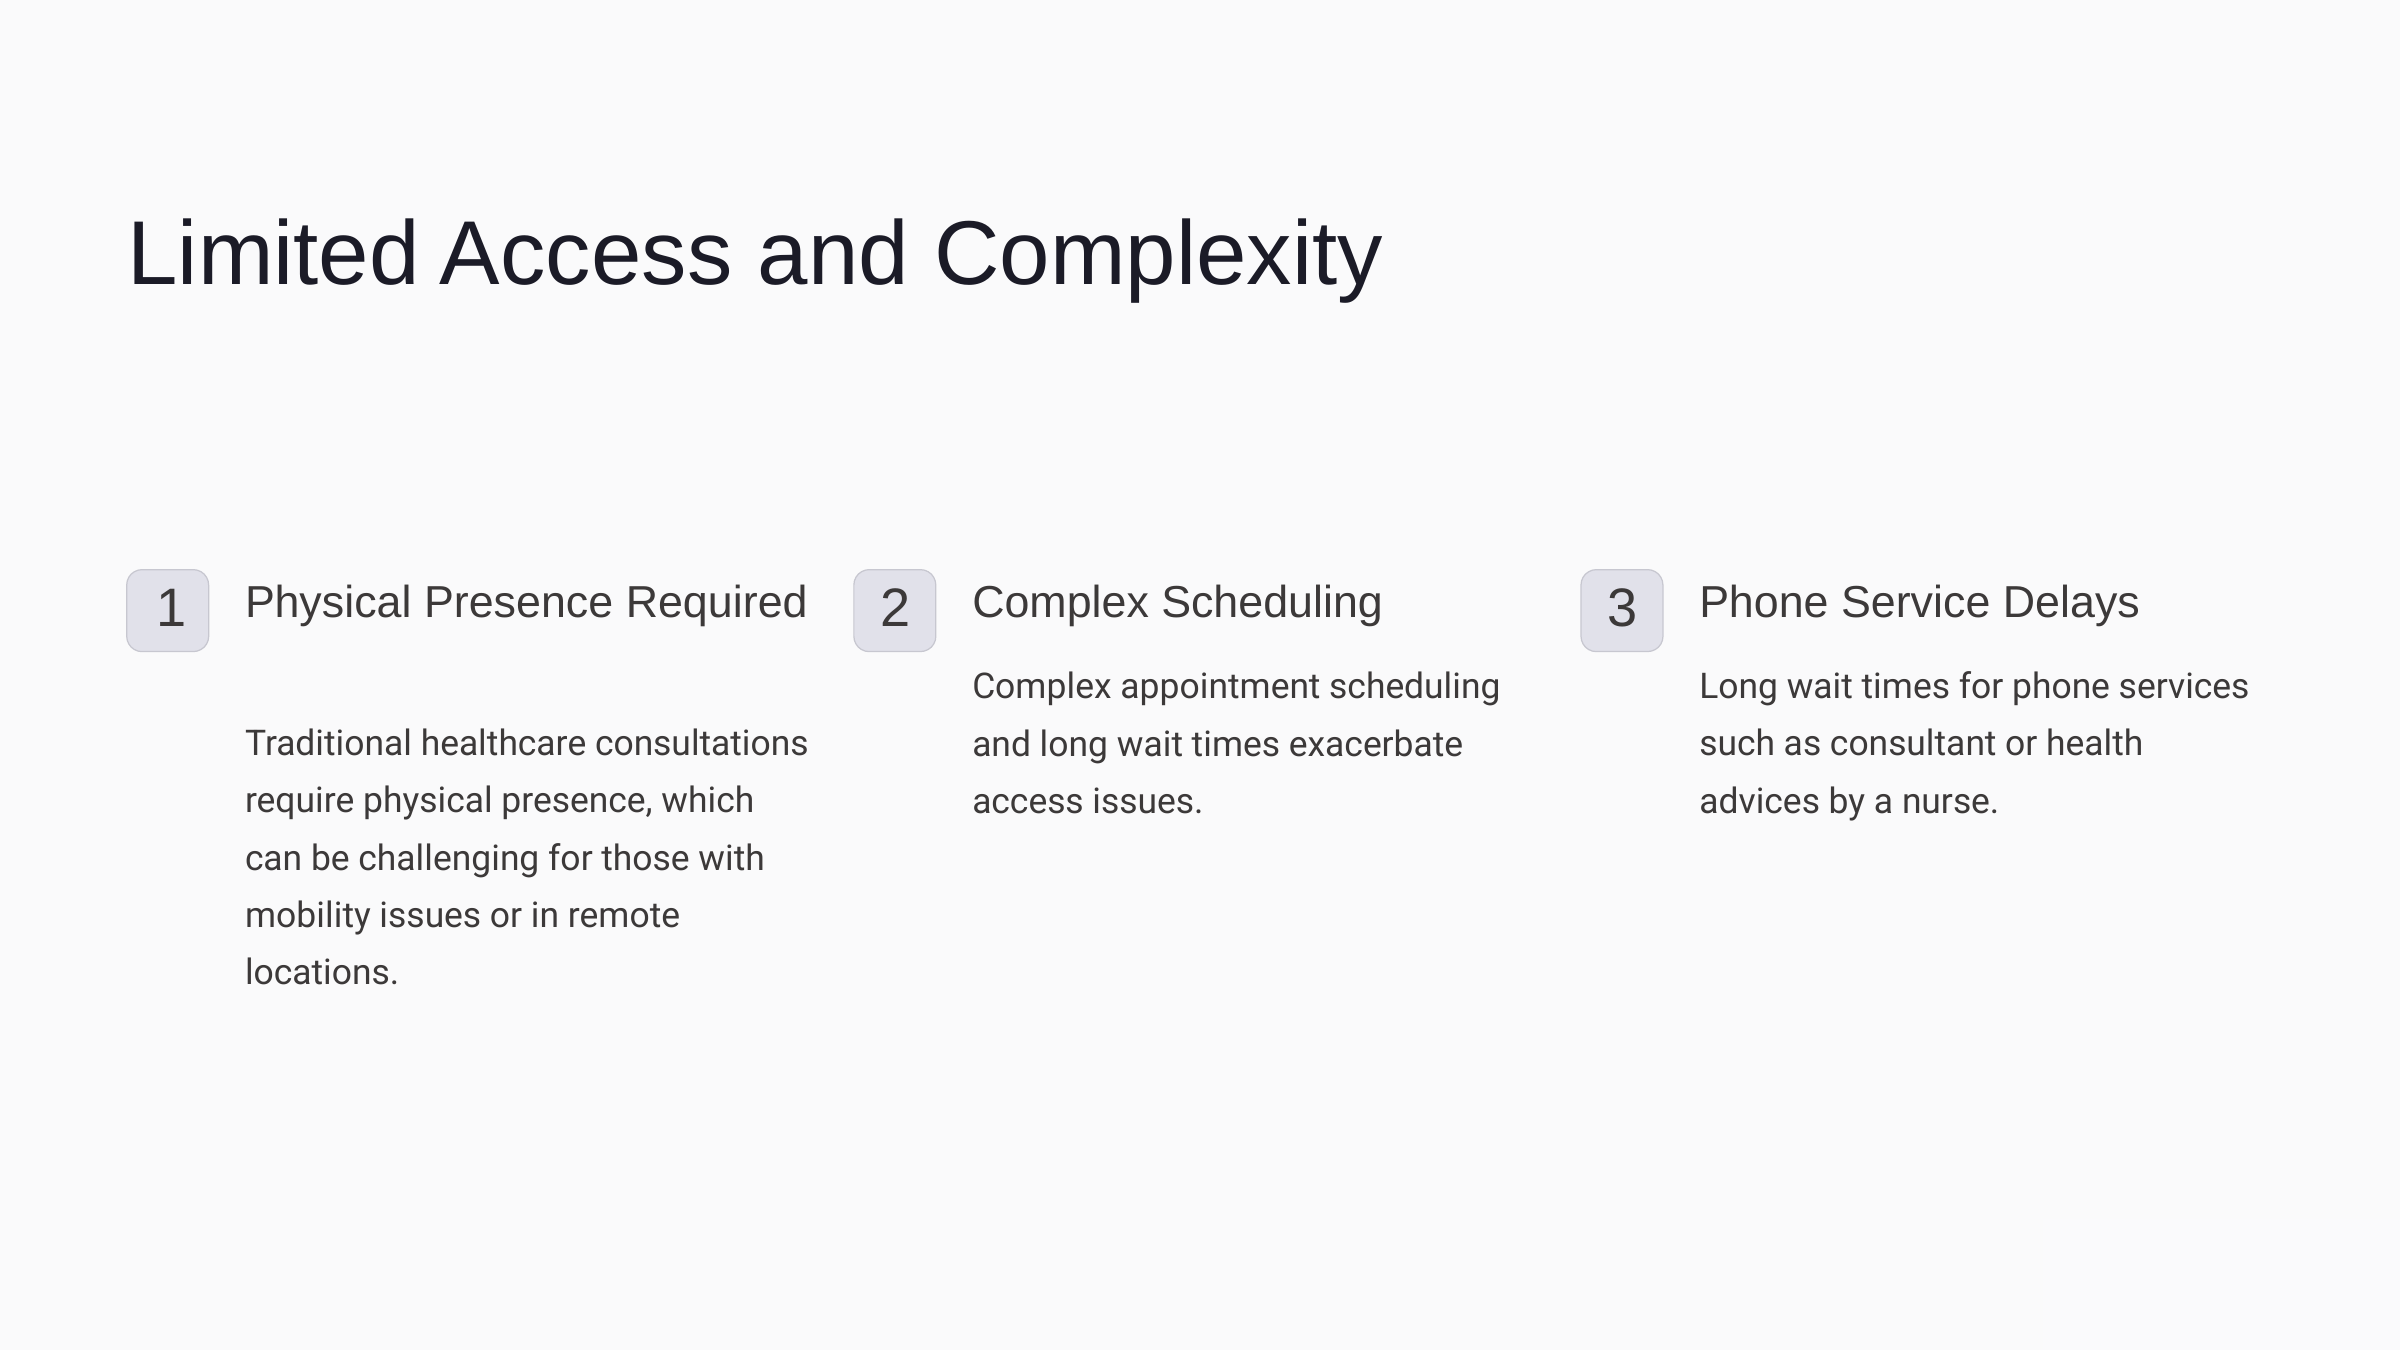

Limited Access and Complexity

Physical Presence Required

Complex Scheduling

Phone Service Delays
1
2
3
Complex appointment scheduling and long wait times exacerbate access issues.
Long wait times for phone services such as consultant or health advices by a nurse.
Traditional healthcare consultations require physical presence, which can be challenging for those with mobility issues or in remote locations.